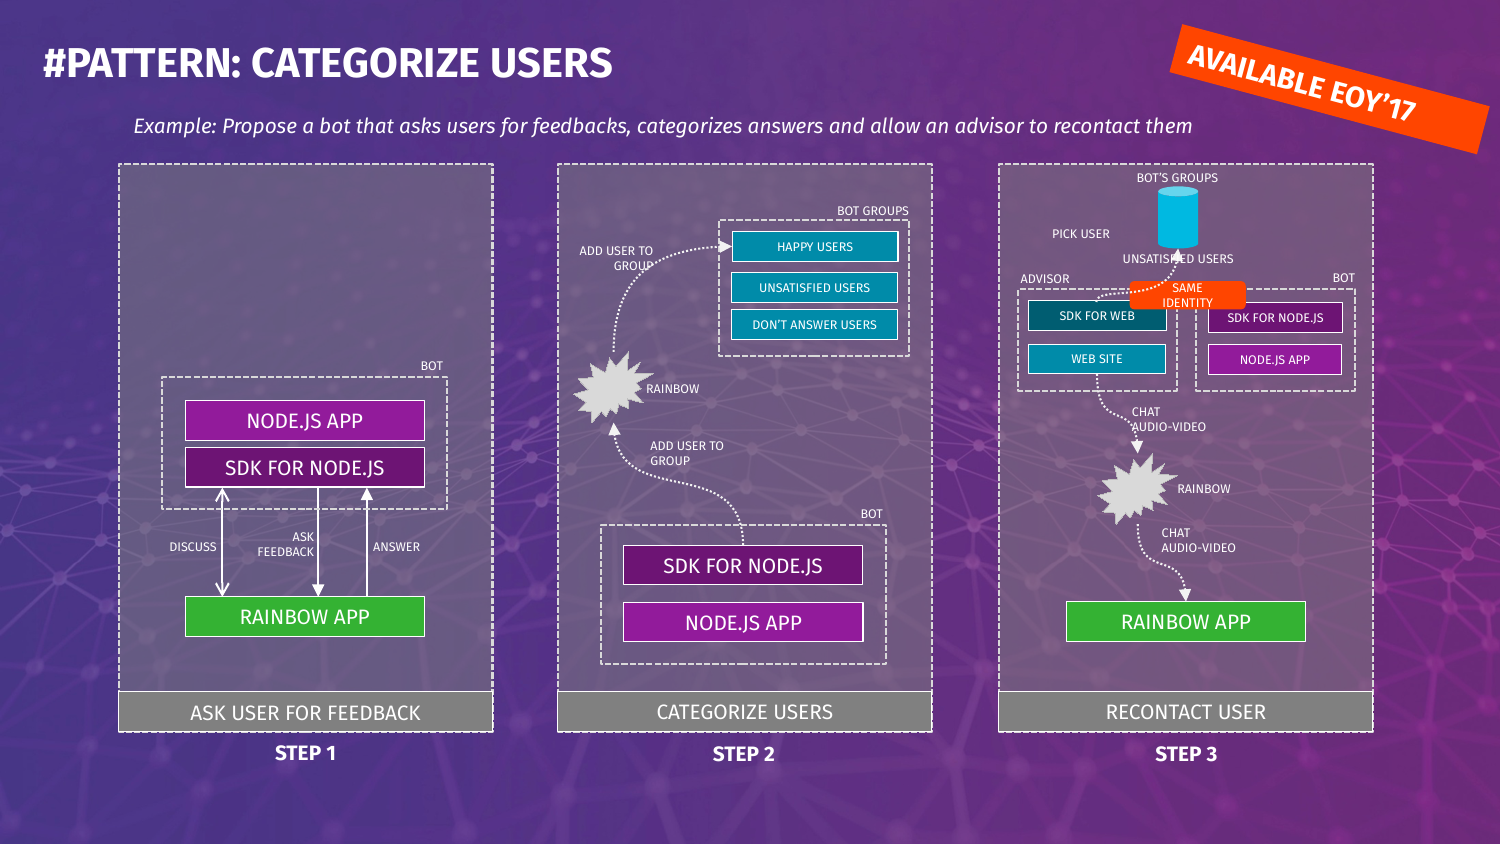

#PATTERN: CATEGORIZE USERS
AVAILABLE EOY’17
Example: Propose a bot that asks users for feedbacks, categorizes answers and allow an advisor to recontact them
BOT’S GROUPS

BOT GROUPS
PICK USER

HAPPY USERS
ADD USER TO GROUP
UNSATISFIED USERS
BOT
ADVISOR
UNSATISFIED USERS
SAME IDENTITY

SDK FOR WEB
SDK FOR NODE.JS
DON’T ANSWER USERS
WEB SITE
NODE.JS APP
BOT

RAINBOW

CHAT
AUDIO-VIDEO
NODE.JS APP
ADD USER TO GROUP
SDK FOR NODE.JS

RAINBOW
BOT
CHAT
AUDIO-VIDEO
ASK
FEEDBACK

ANSWER
DISCUSS
SDK FOR NODE.JS
RAINBOW APP
RAINBOW APP
NODE.JS APP
CATEGORIZE USERS
RECONTACT USER
ASK USER FOR FEEDBACK
STEP 1
STEP 2
STEP 3